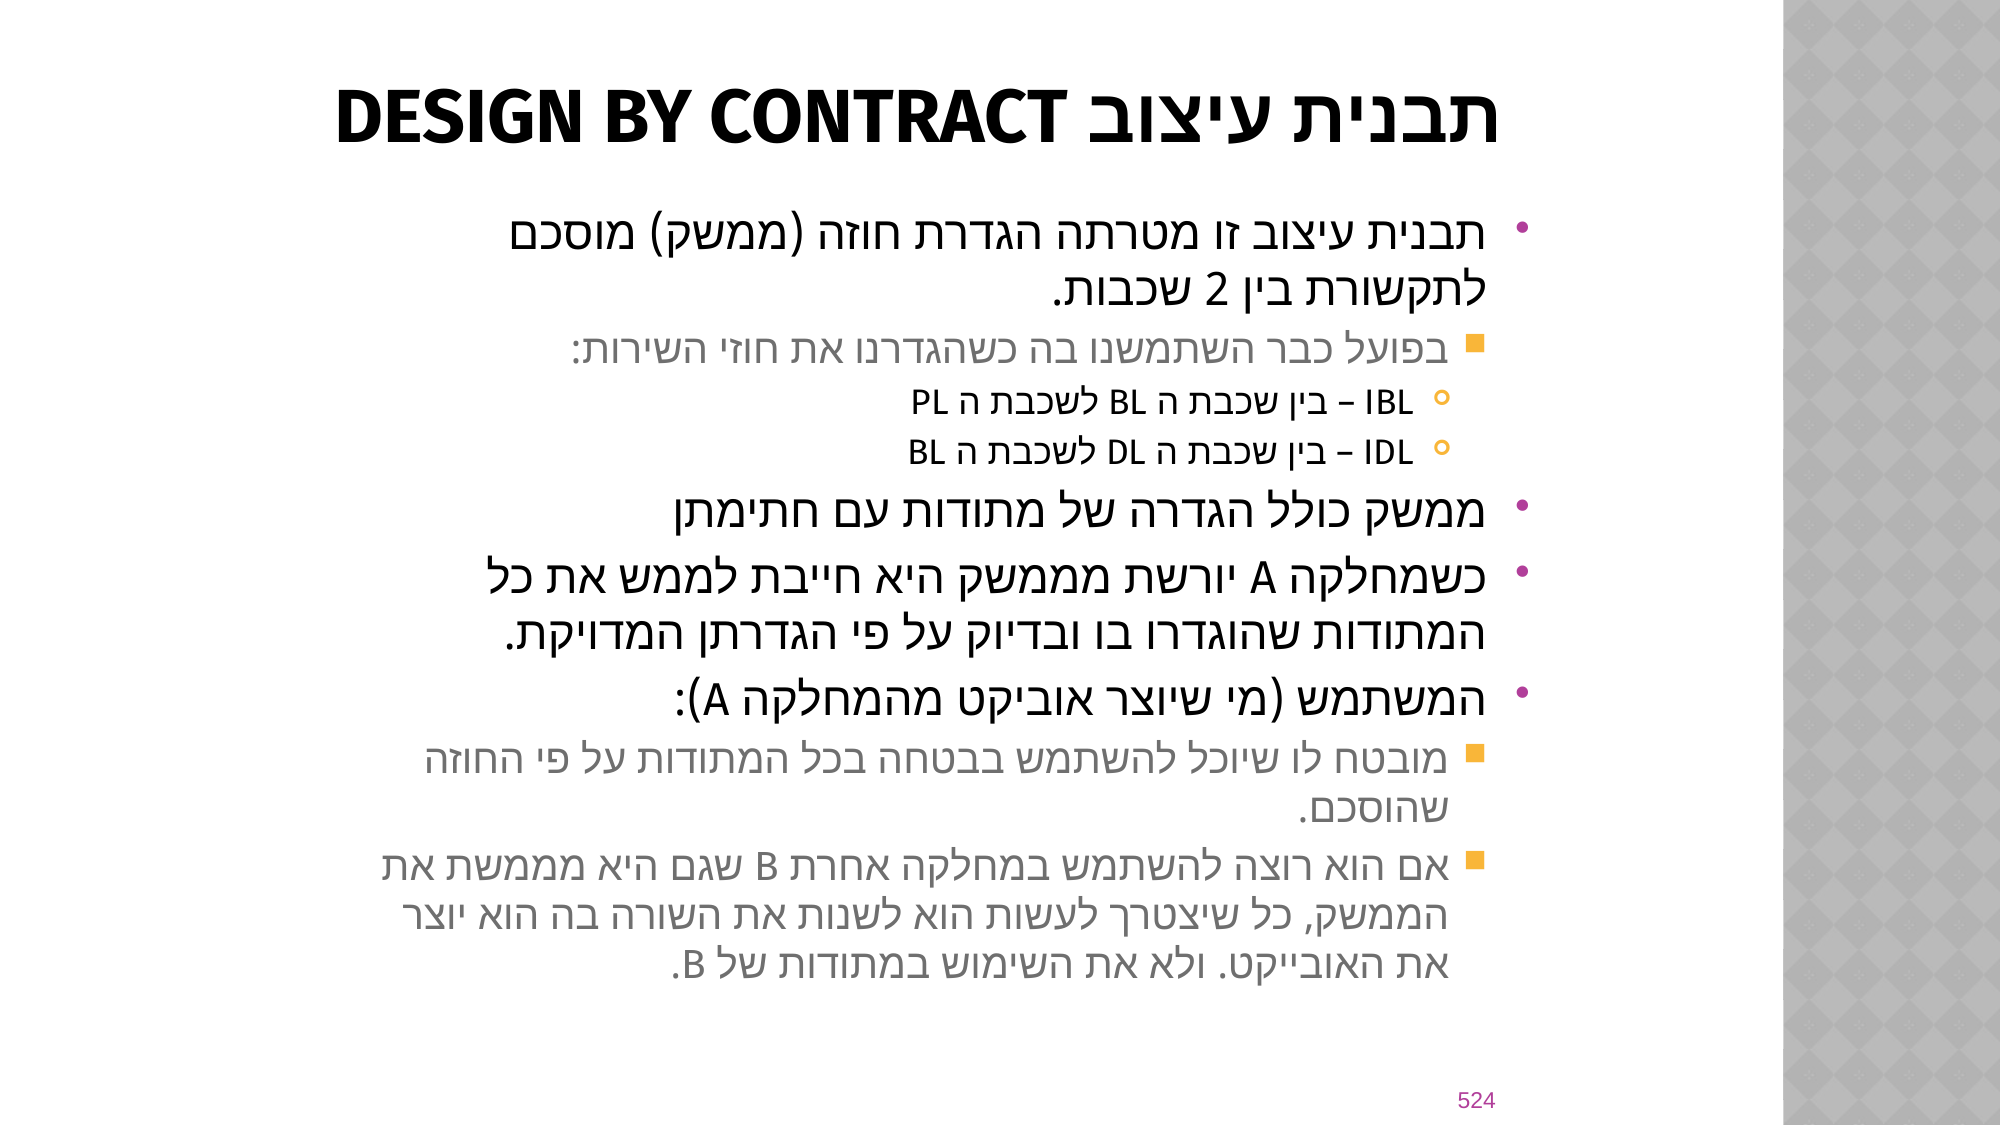

# תבנית עיצוב Design by contract
תבנית עיצוב זו מטרתה הגדרת חוזה (ממשק) מוסכם לתקשורת בין 2 שכבות.
בפועל כבר השתמשנו בה כשהגדרנו את חוזי השירות:
IBL – בין שכבת ה BL לשכבת ה PL
IDL – בין שכבת ה DL לשכבת ה BL
ממשק כולל הגדרה של מתודות עם חתימתן
כשמחלקה A יורשת מממשק היא חייבת לממש את כל המתודות שהוגדרו בו ובדיוק על פי הגדרתן המדויקת.
המשתמש (מי שיוצר אוביקט מהמחלקה A):
מובטח לו שיוכל להשתמש בבטחה בכל המתודות על פי החוזה שהוסכם.
אם הוא רוצה להשתמש במחלקה אחרת B שגם היא מממשת את הממשק, כל שיצטרך לעשות הוא לשנות את השורה בה הוא יוצר את האובייקט. ולא את השימוש במתודות של B.
524